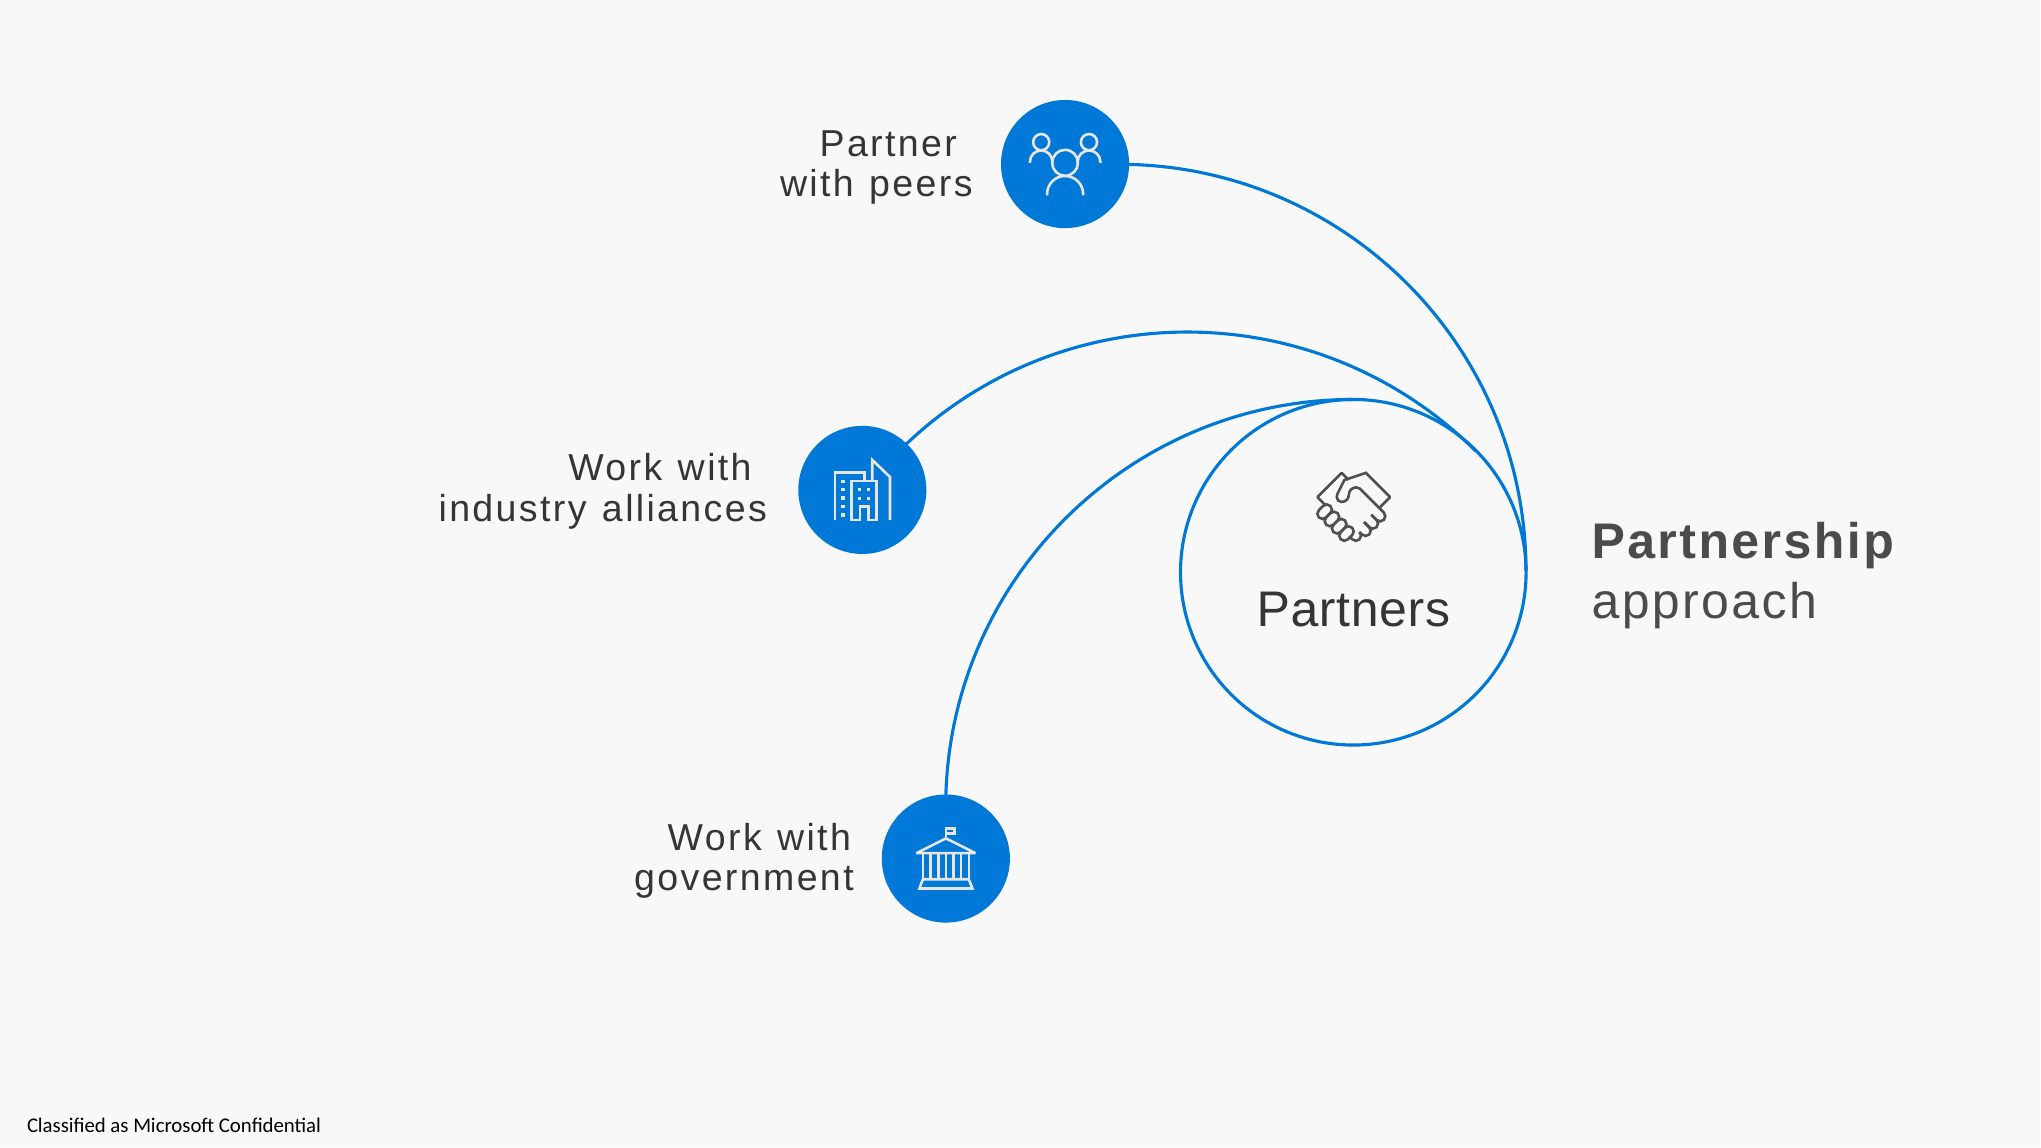

Partner
with peers

Work with
industry alliances

Partnership
approach
Intelligence
Platform
Partners

Work with government